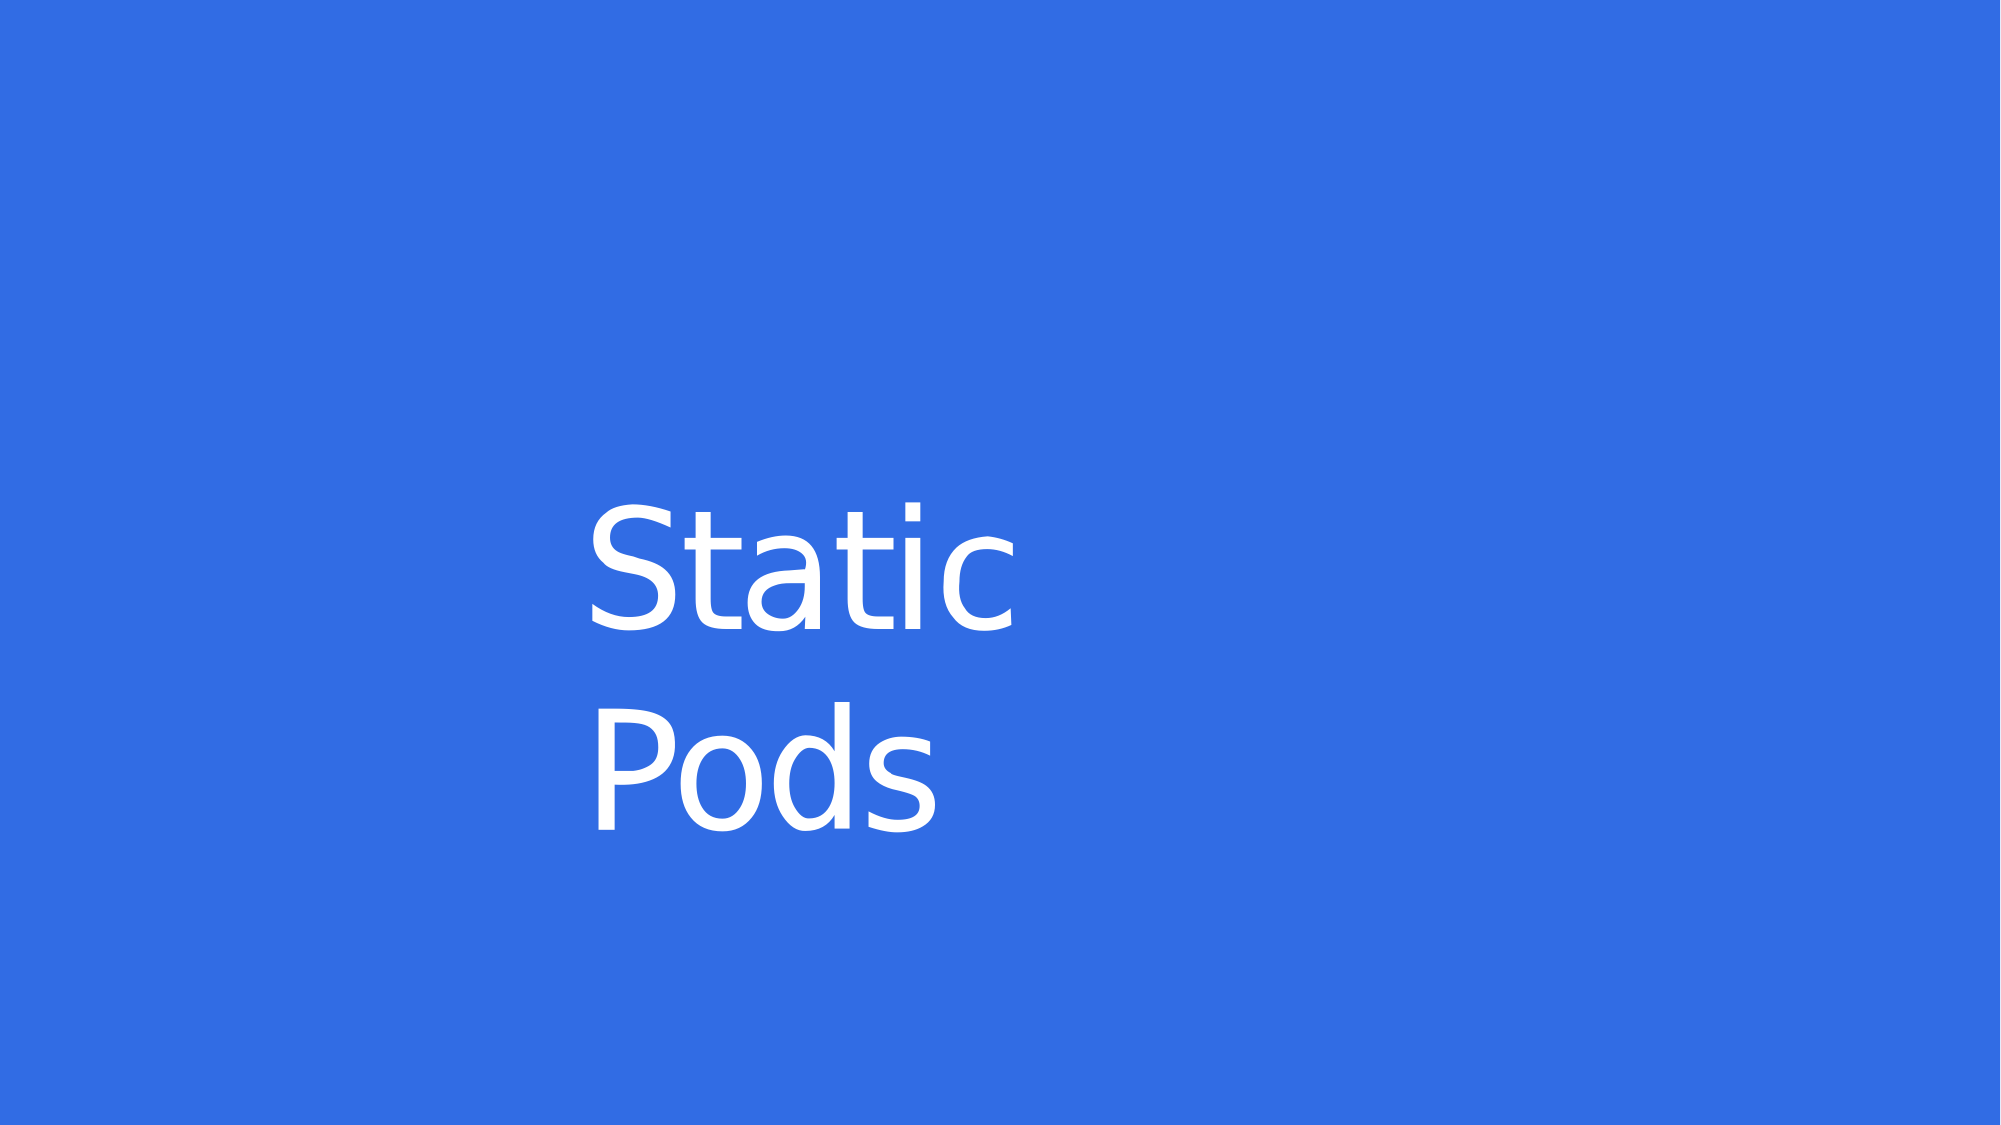

# Static Pods
Copyright © Thinknyx Technologies LLP